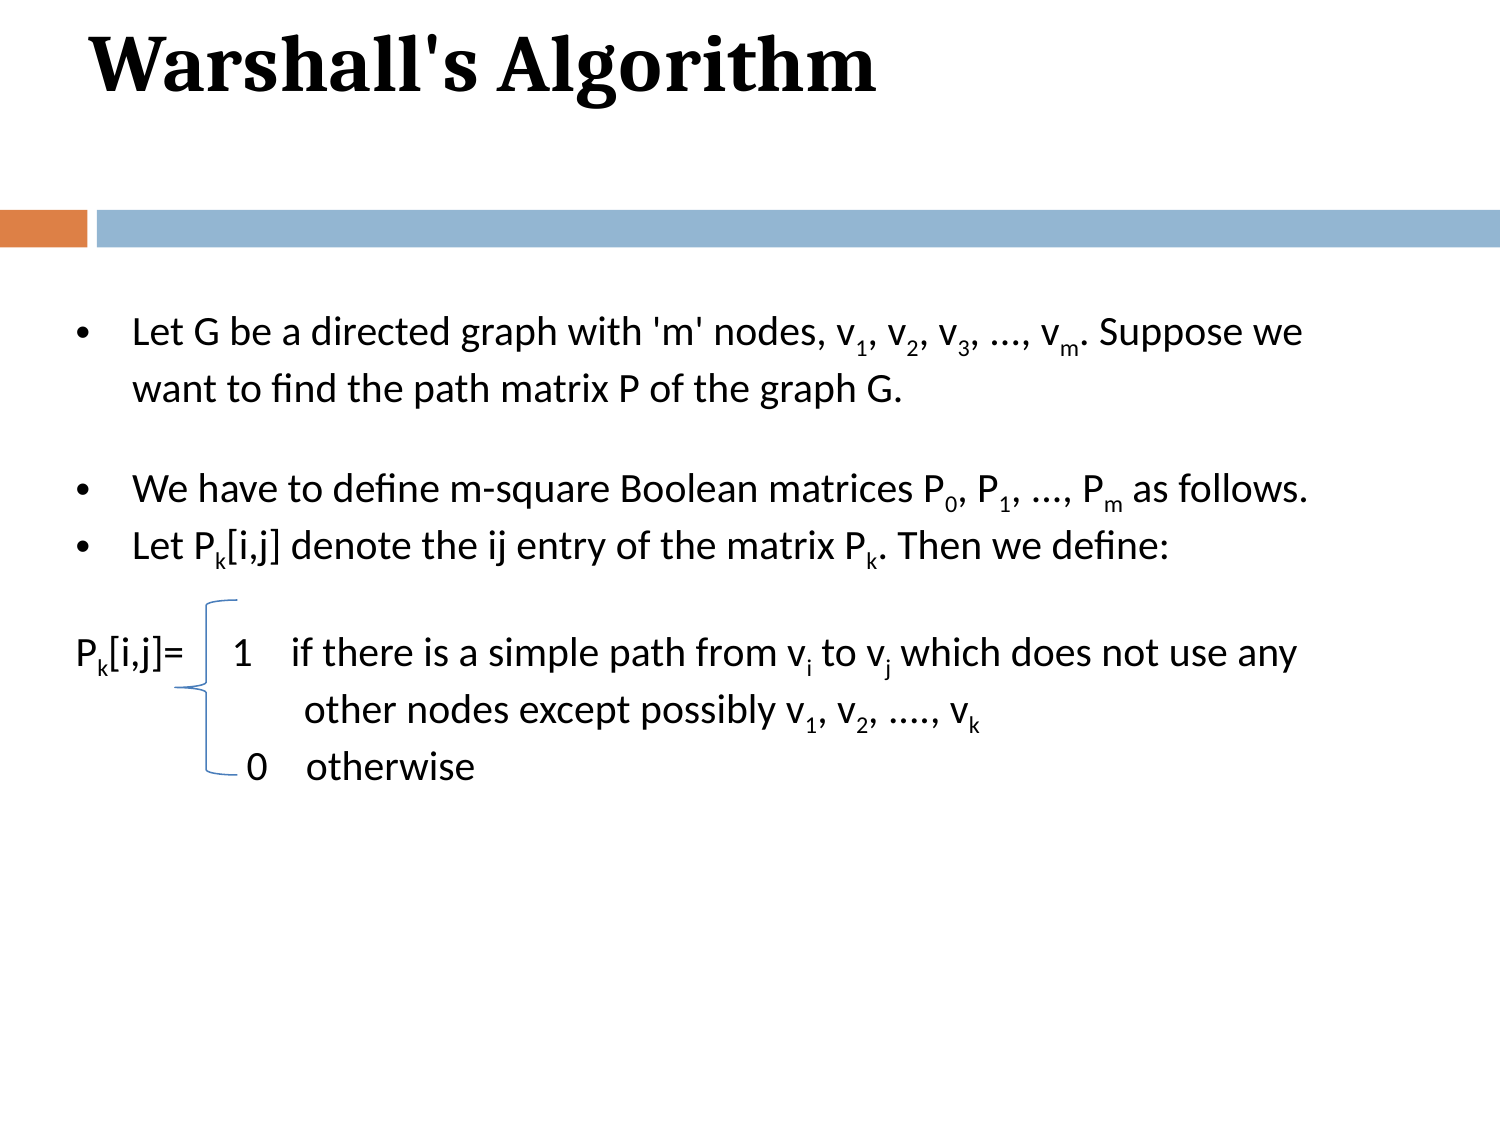

# Warshall's Algorithm
Let G be a directed graph with 'm' nodes, v1, v2, v3, ..., vm. Suppose we want to find the path matrix P of the graph G.

We have to define m-square Boolean matrices P0, P1, ..., Pm as follows.
Let Pk[i,j] denote the ij entry of the matrix Pk. Then we define:

Pk[i,j]=     1    if there is a simple path from vi to vj which does not use any
                        other nodes except possibly v1, v2, ...., vk
                  0    otherwise